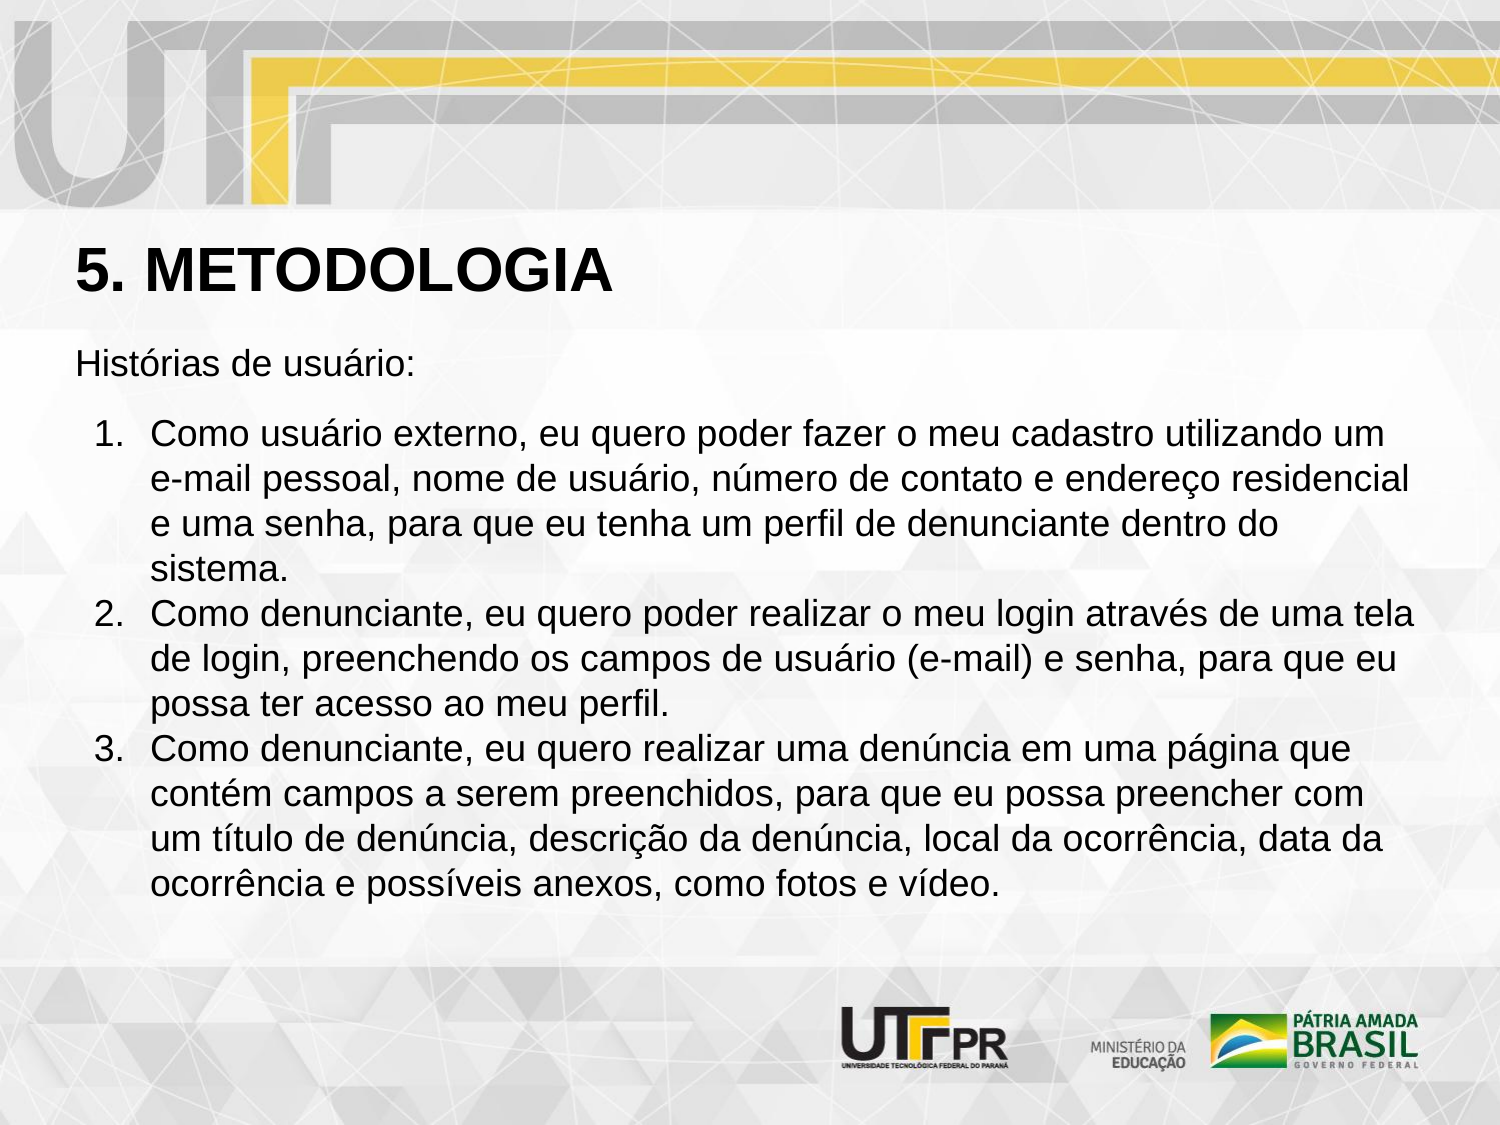

# 5. METODOLOGIA
Histórias de usuário:
Como usuário externo, eu quero poder fazer o meu cadastro utilizando um e-mail pessoal, nome de usuário, número de contato e endereço residencial e uma senha, para que eu tenha um perfil de denunciante dentro do sistema.
Como denunciante, eu quero poder realizar o meu login através de uma tela de login, preenchendo os campos de usuário (e-mail) e senha, para que eu possa ter acesso ao meu perfil.
Como denunciante, eu quero realizar uma denúncia em uma página que contém campos a serem preenchidos, para que eu possa preencher com um título de denúncia, descrição da denúncia, local da ocorrência, data da ocorrência e possíveis anexos, como fotos e vídeo.